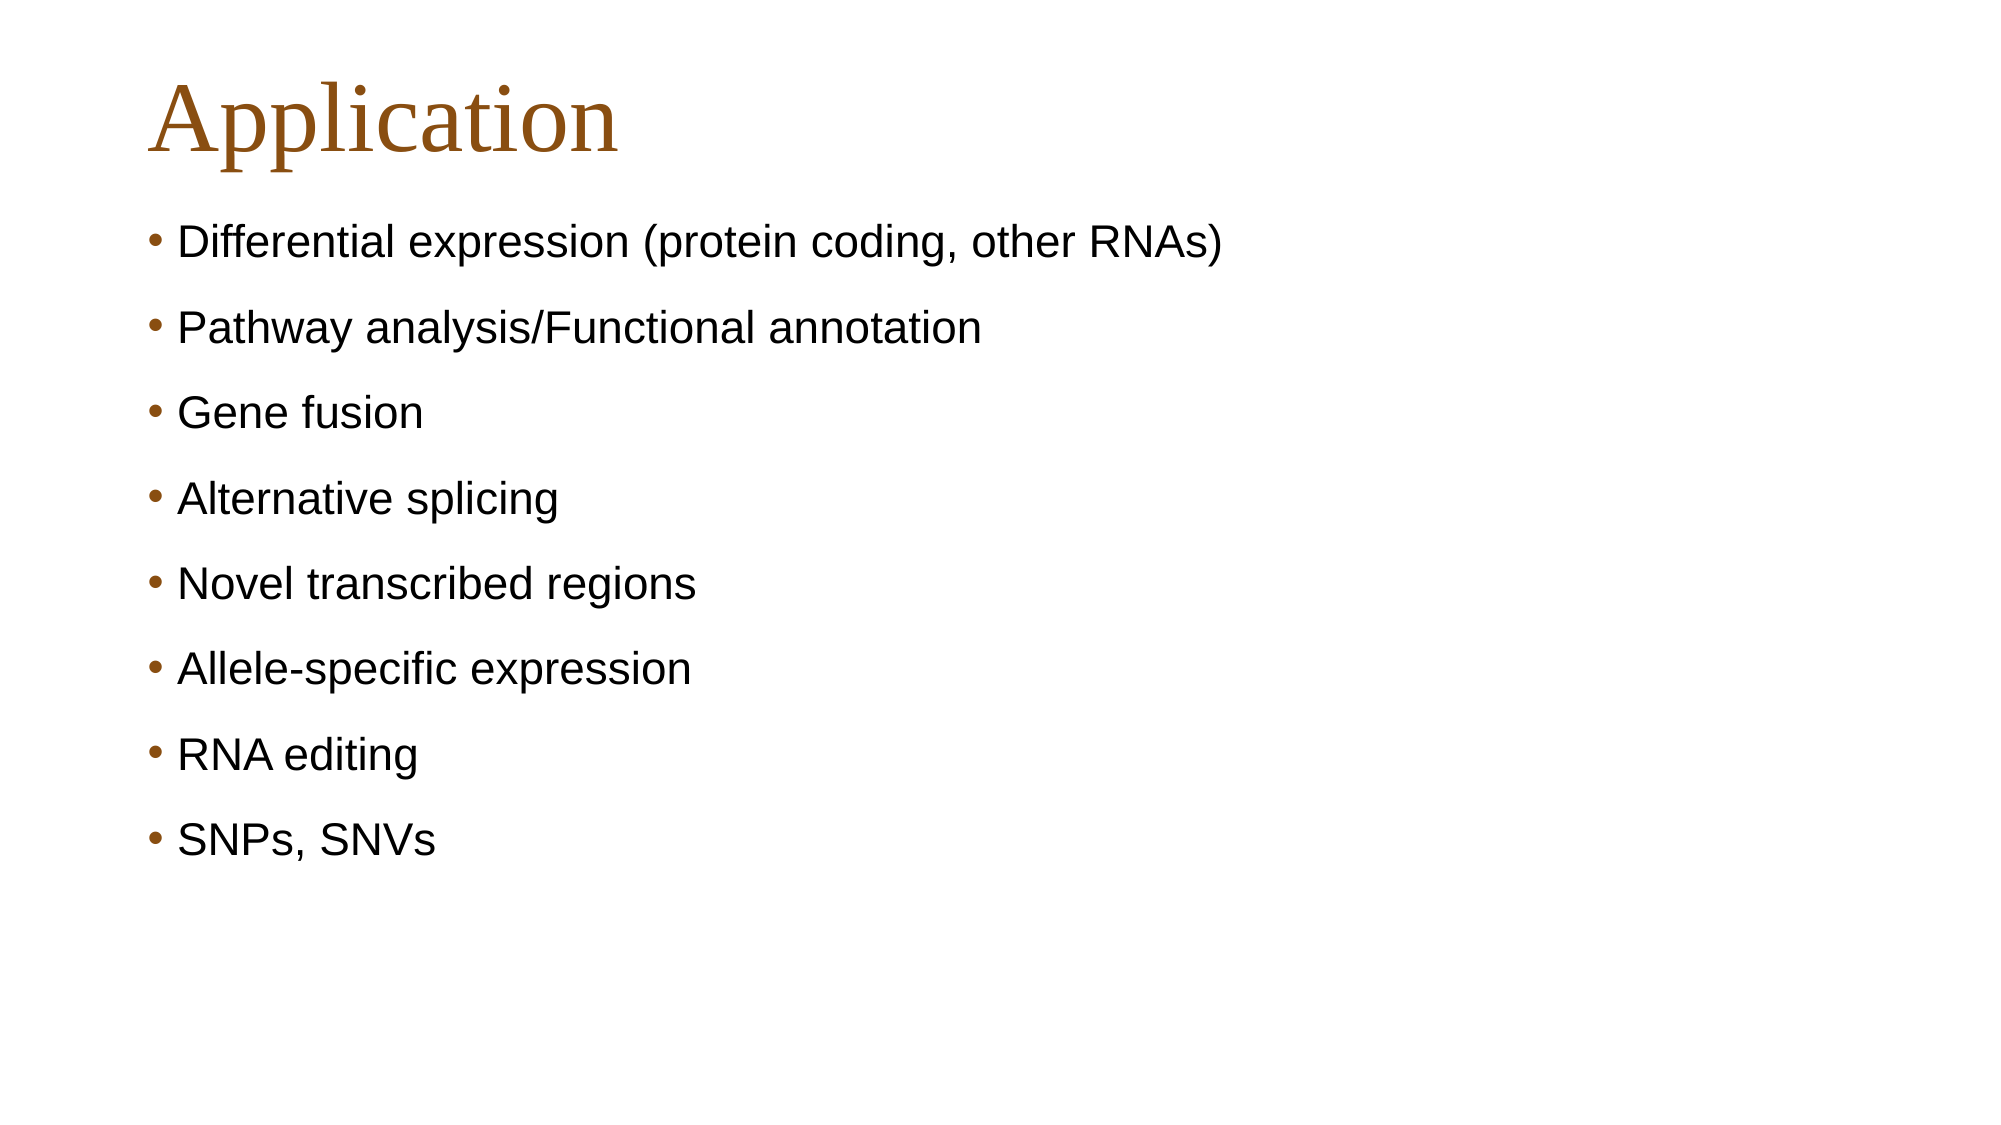

# Application
Differential expression (protein coding, other RNAs)
Pathway analysis/Functional annotation
Gene fusion
Alternative splicing
Novel transcribed regions
Allele-specific expression
RNA editing
SNPs, SNVs